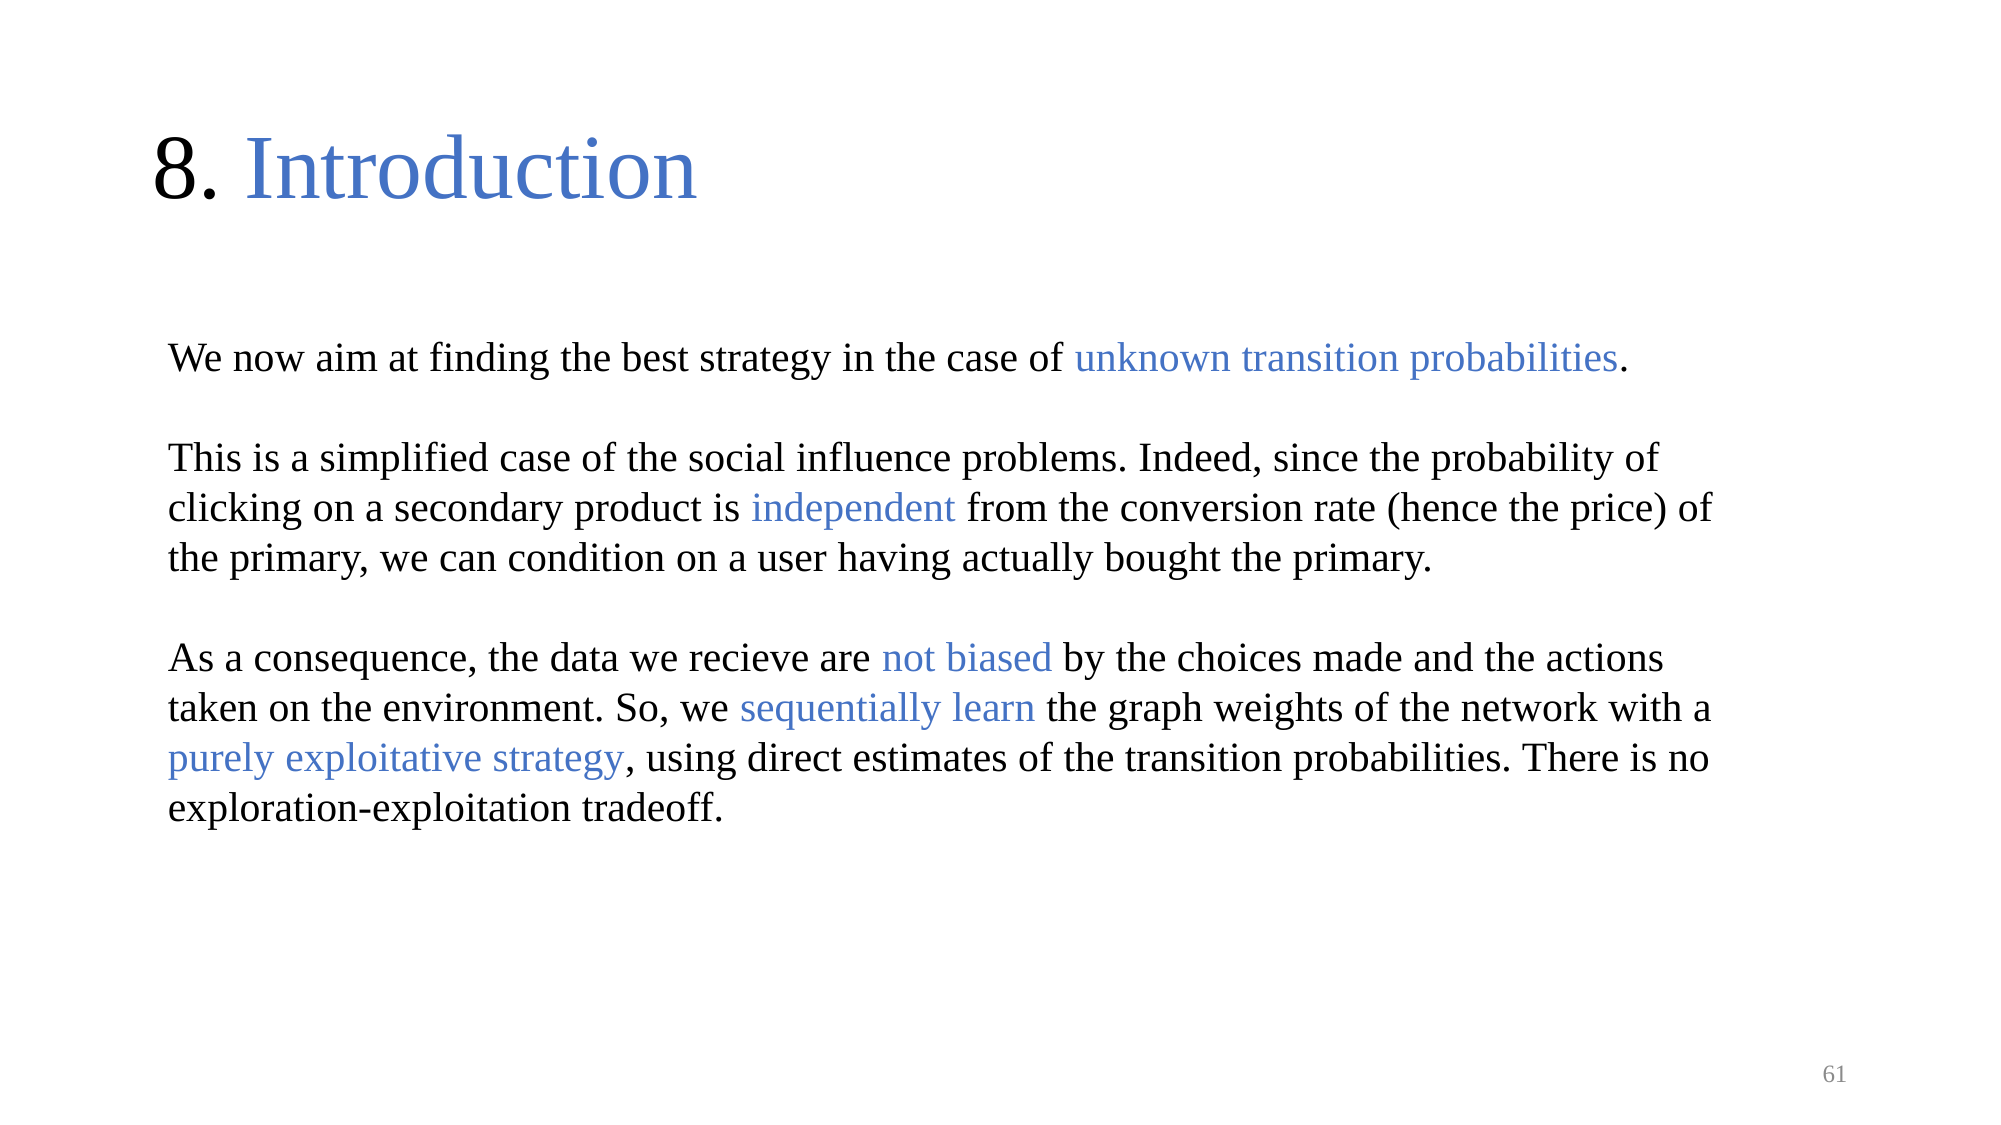

# 8. Introduction
We now aim at finding the best strategy in the case of unknown transition probabilities.

This is a simplified case of the social influence problems. Indeed, since the probability of clicking on a secondary product is independent from the conversion rate (hence the price) of the primary, we can condition on a user having actually bought the primary.

As a consequence, the data we recieve are not biased by the choices made and the actions taken on the environment. So, we sequentially learn the graph weights of the network with a purely exploitative strategy, using direct estimates of the transition probabilities. There is no exploration-exploitation tradeoff.
61